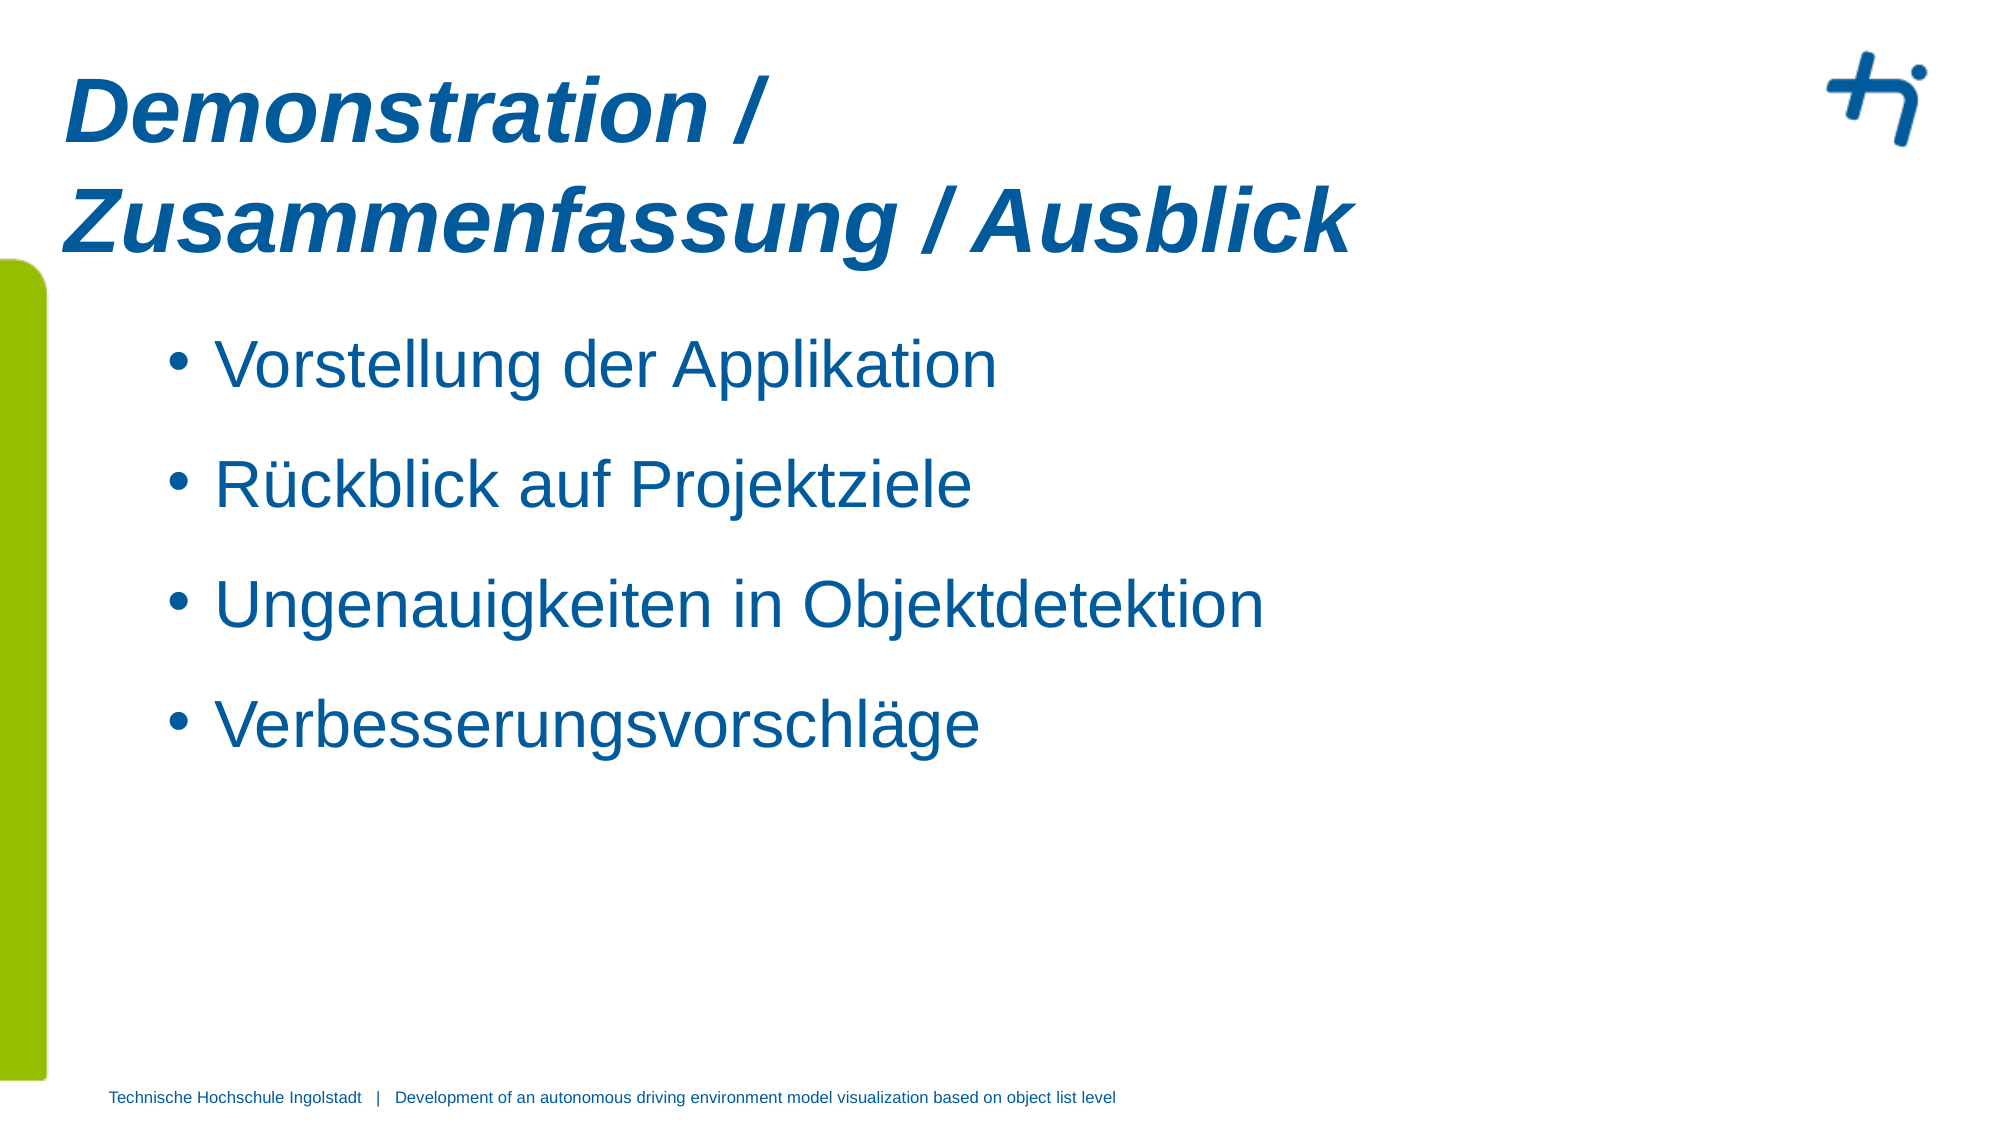

# Demonstration / Zusammenfassung / Ausblick
Vorstellung der Applikation
Rückblick auf Projektziele
Ungenauigkeiten in Objektdetektion
Verbesserungsvorschläge